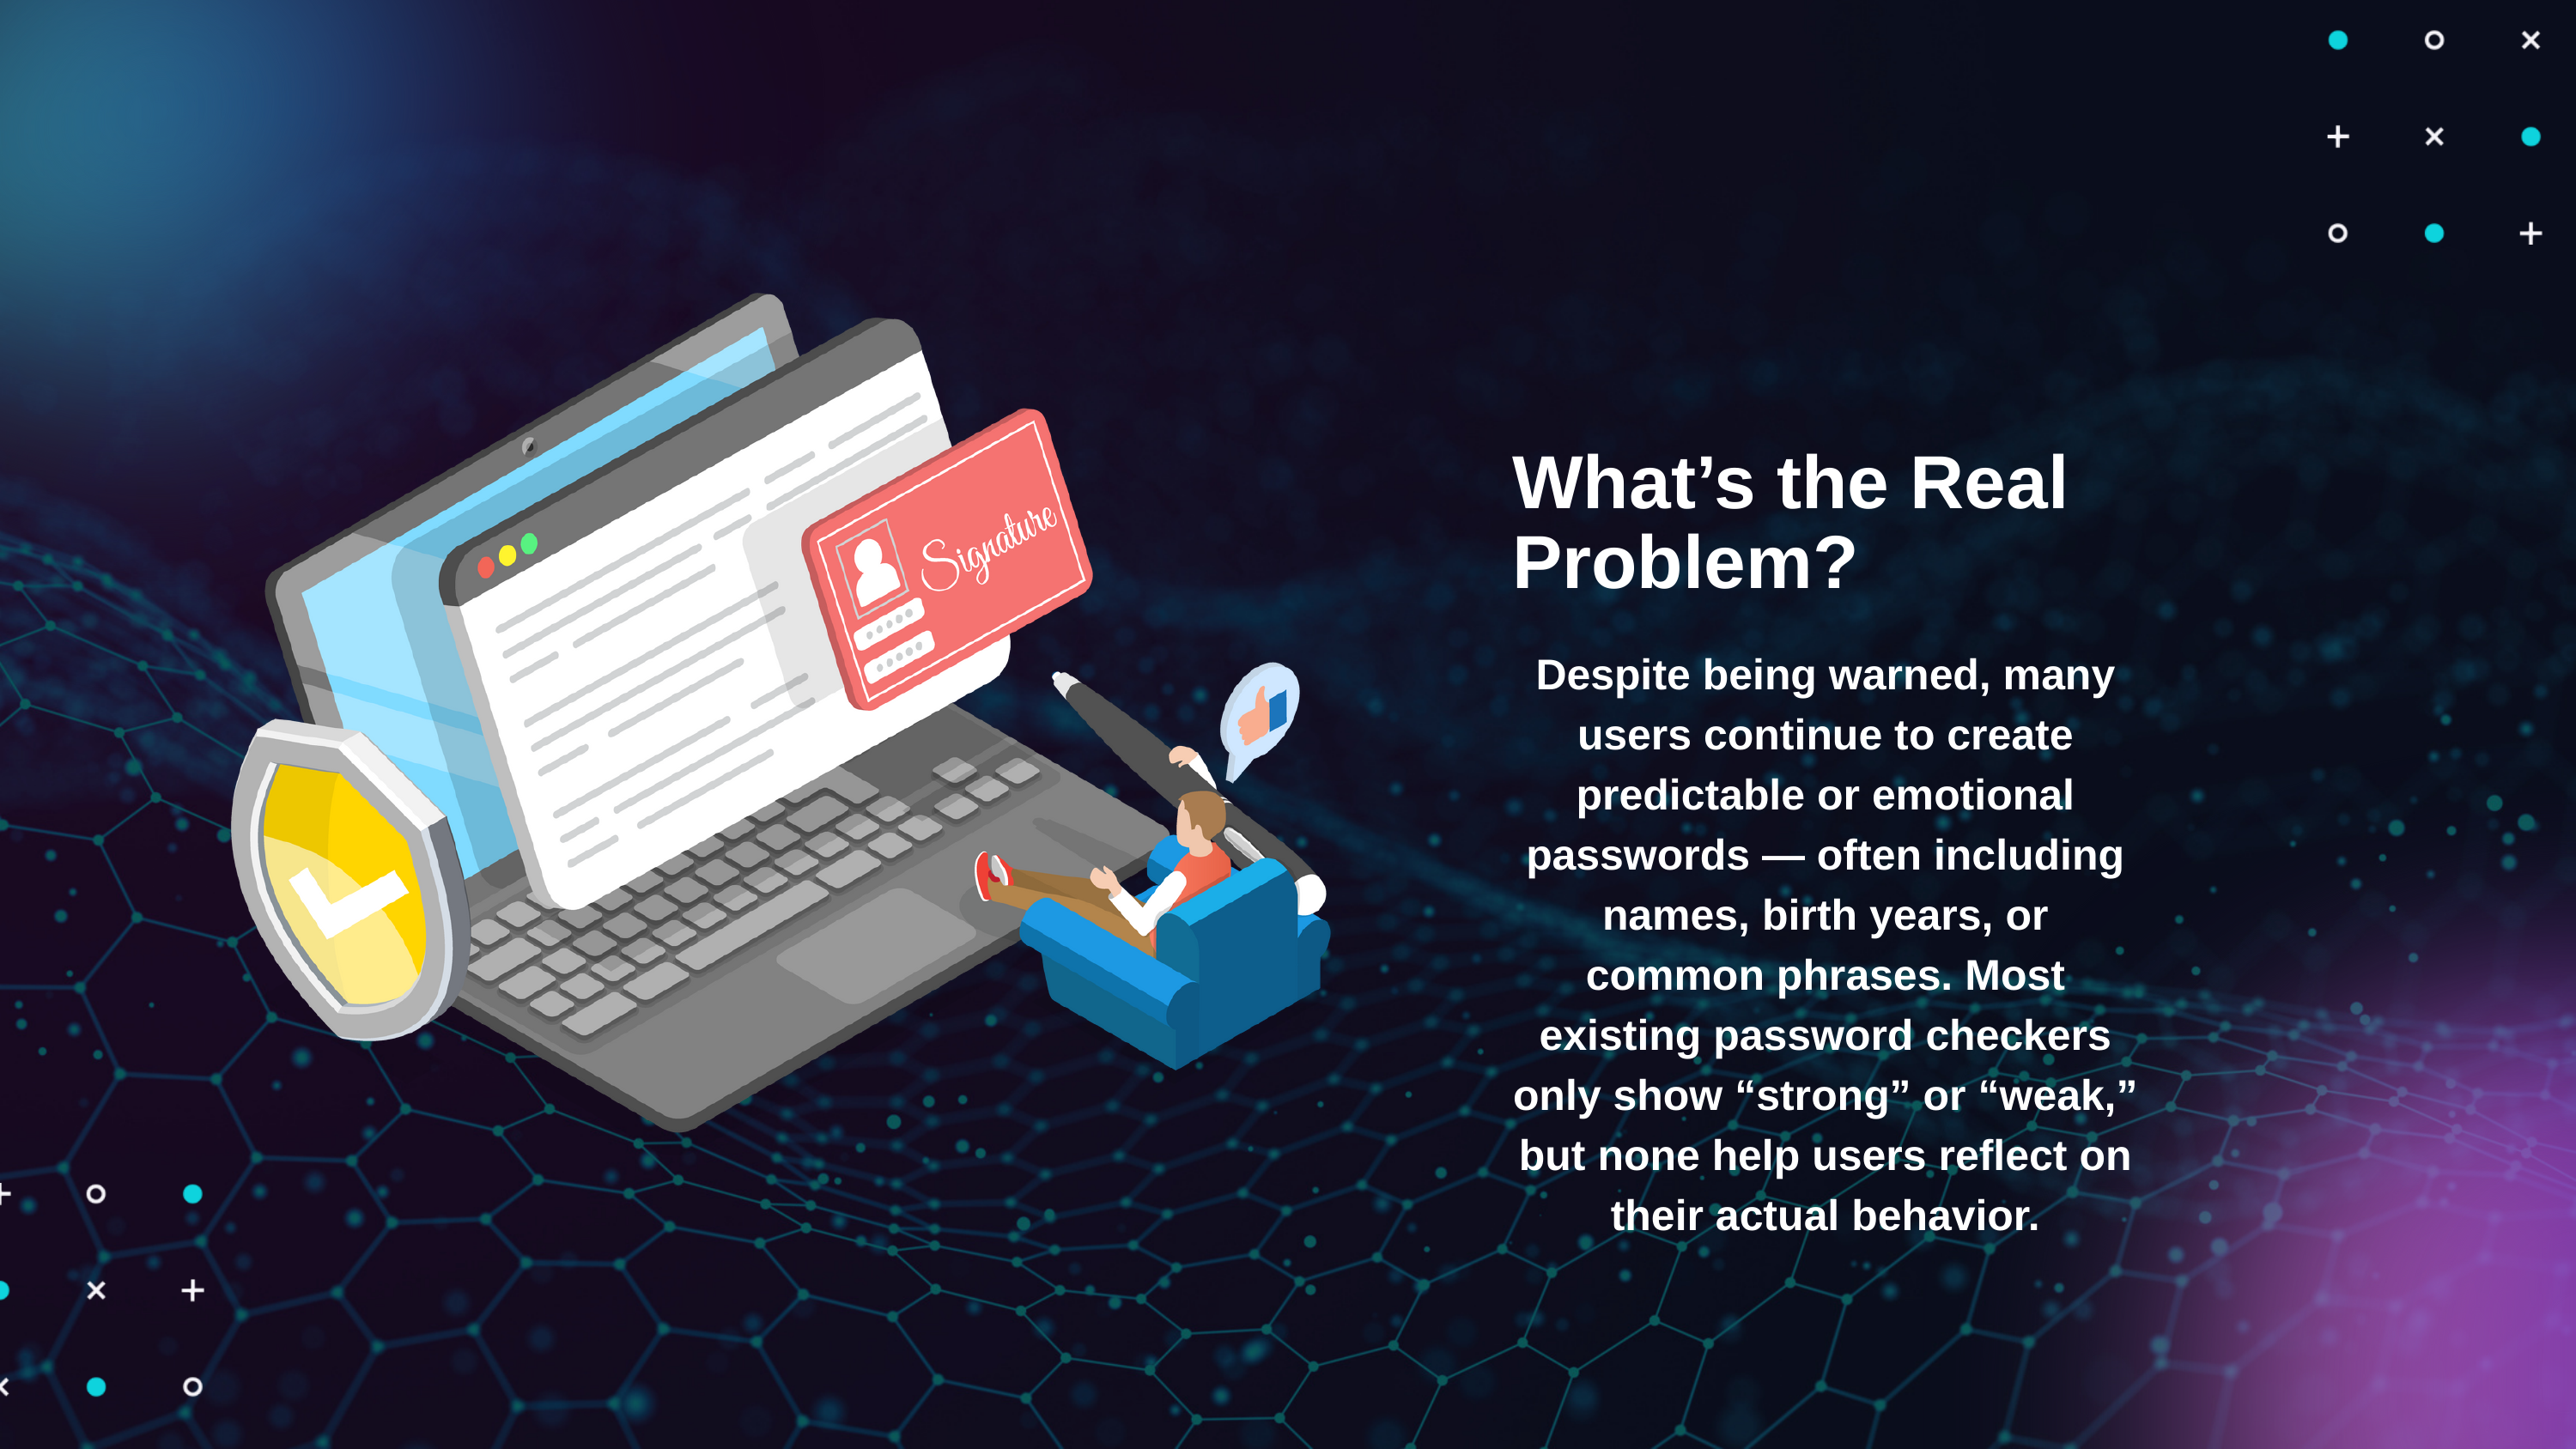

What’s the Real Problem?
Despite being warned, many users continue to create predictable or emotional passwords — often including names, birth years, or common phrases. Most existing password checkers only show “strong” or “weak,” but none help users reflect on their actual behavior.